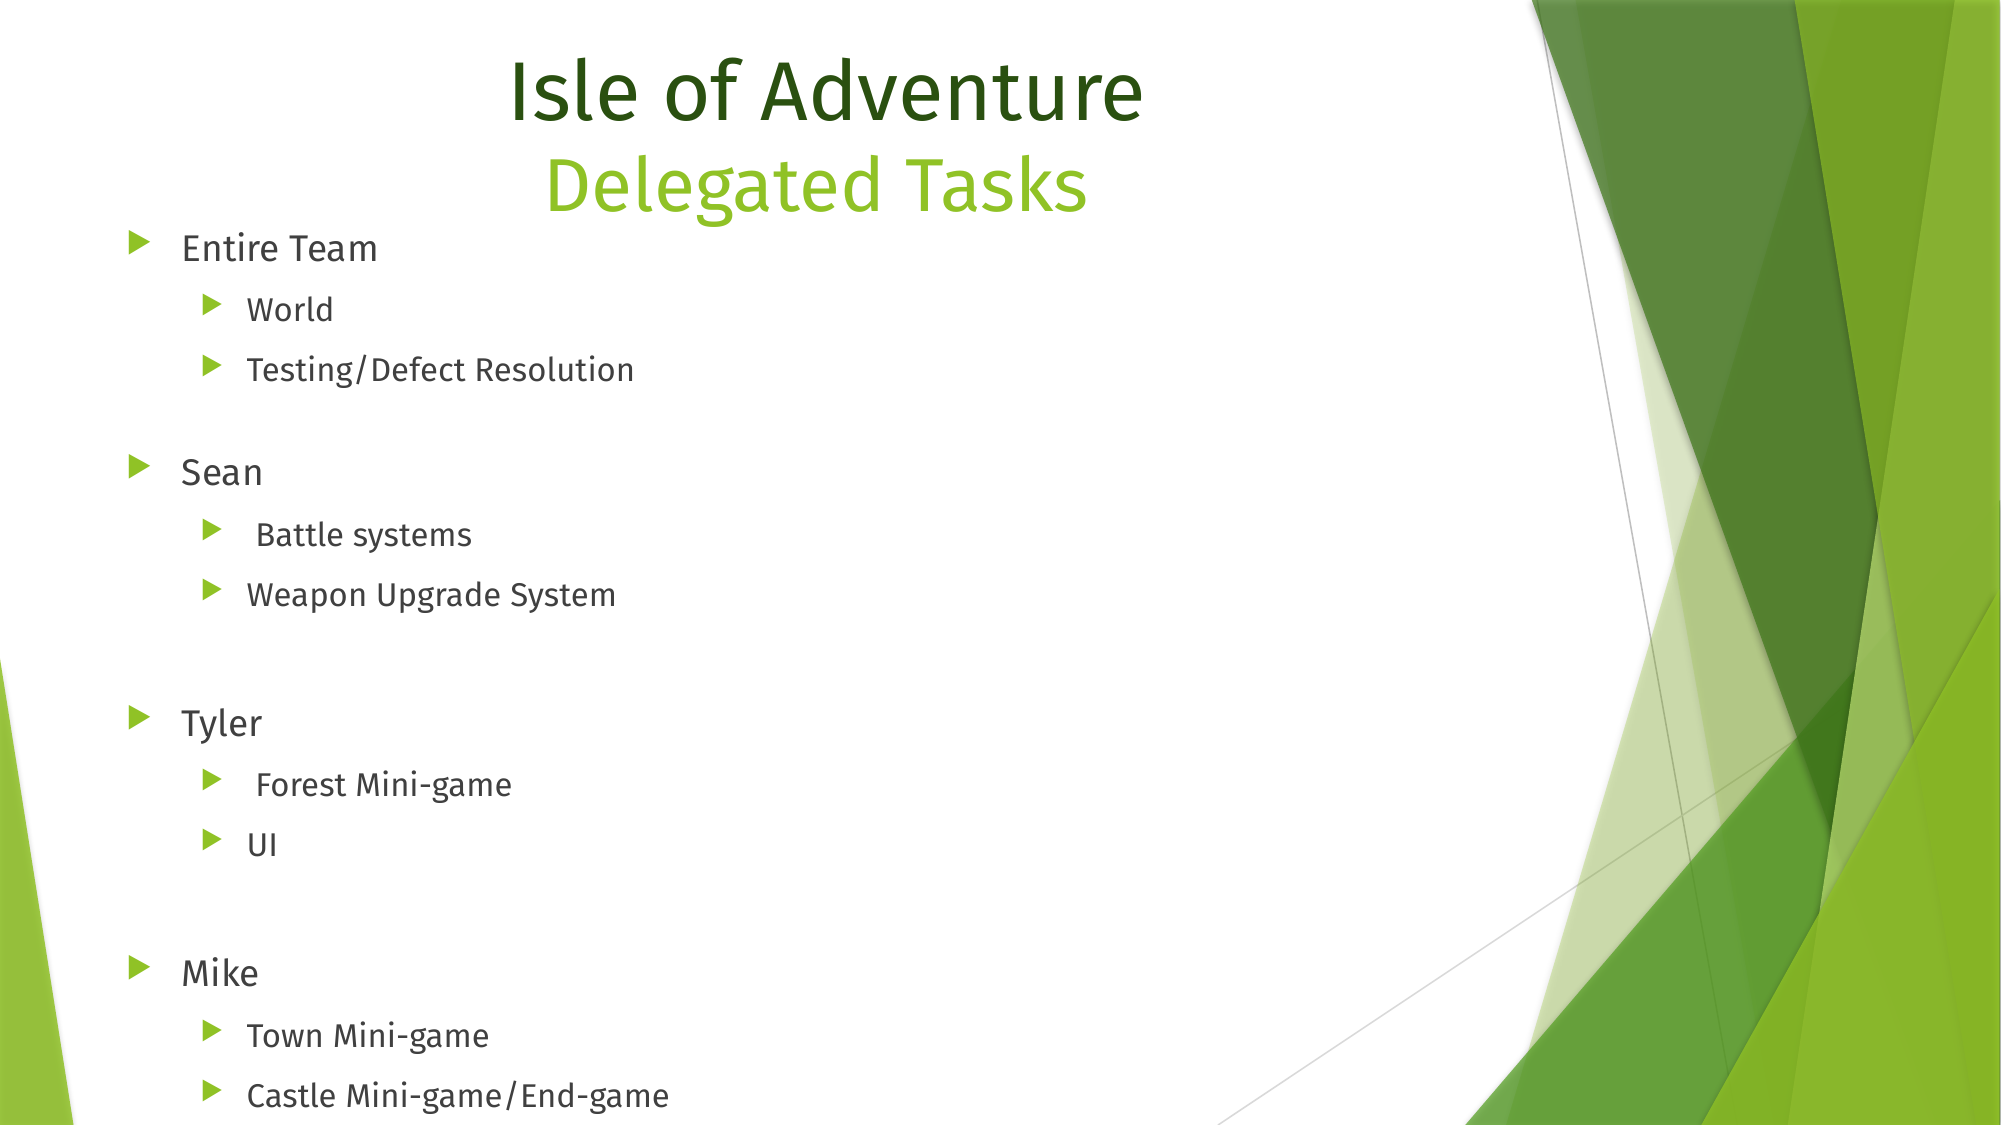

# Isle of Adventure Delegated Tasks
Entire Team
World
Testing/Defect Resolution
Sean
 Battle systems
Weapon Upgrade System

Tyler
 Forest Mini-game
UI

Mike
Town Mini-game
Castle Mini-game/End-game